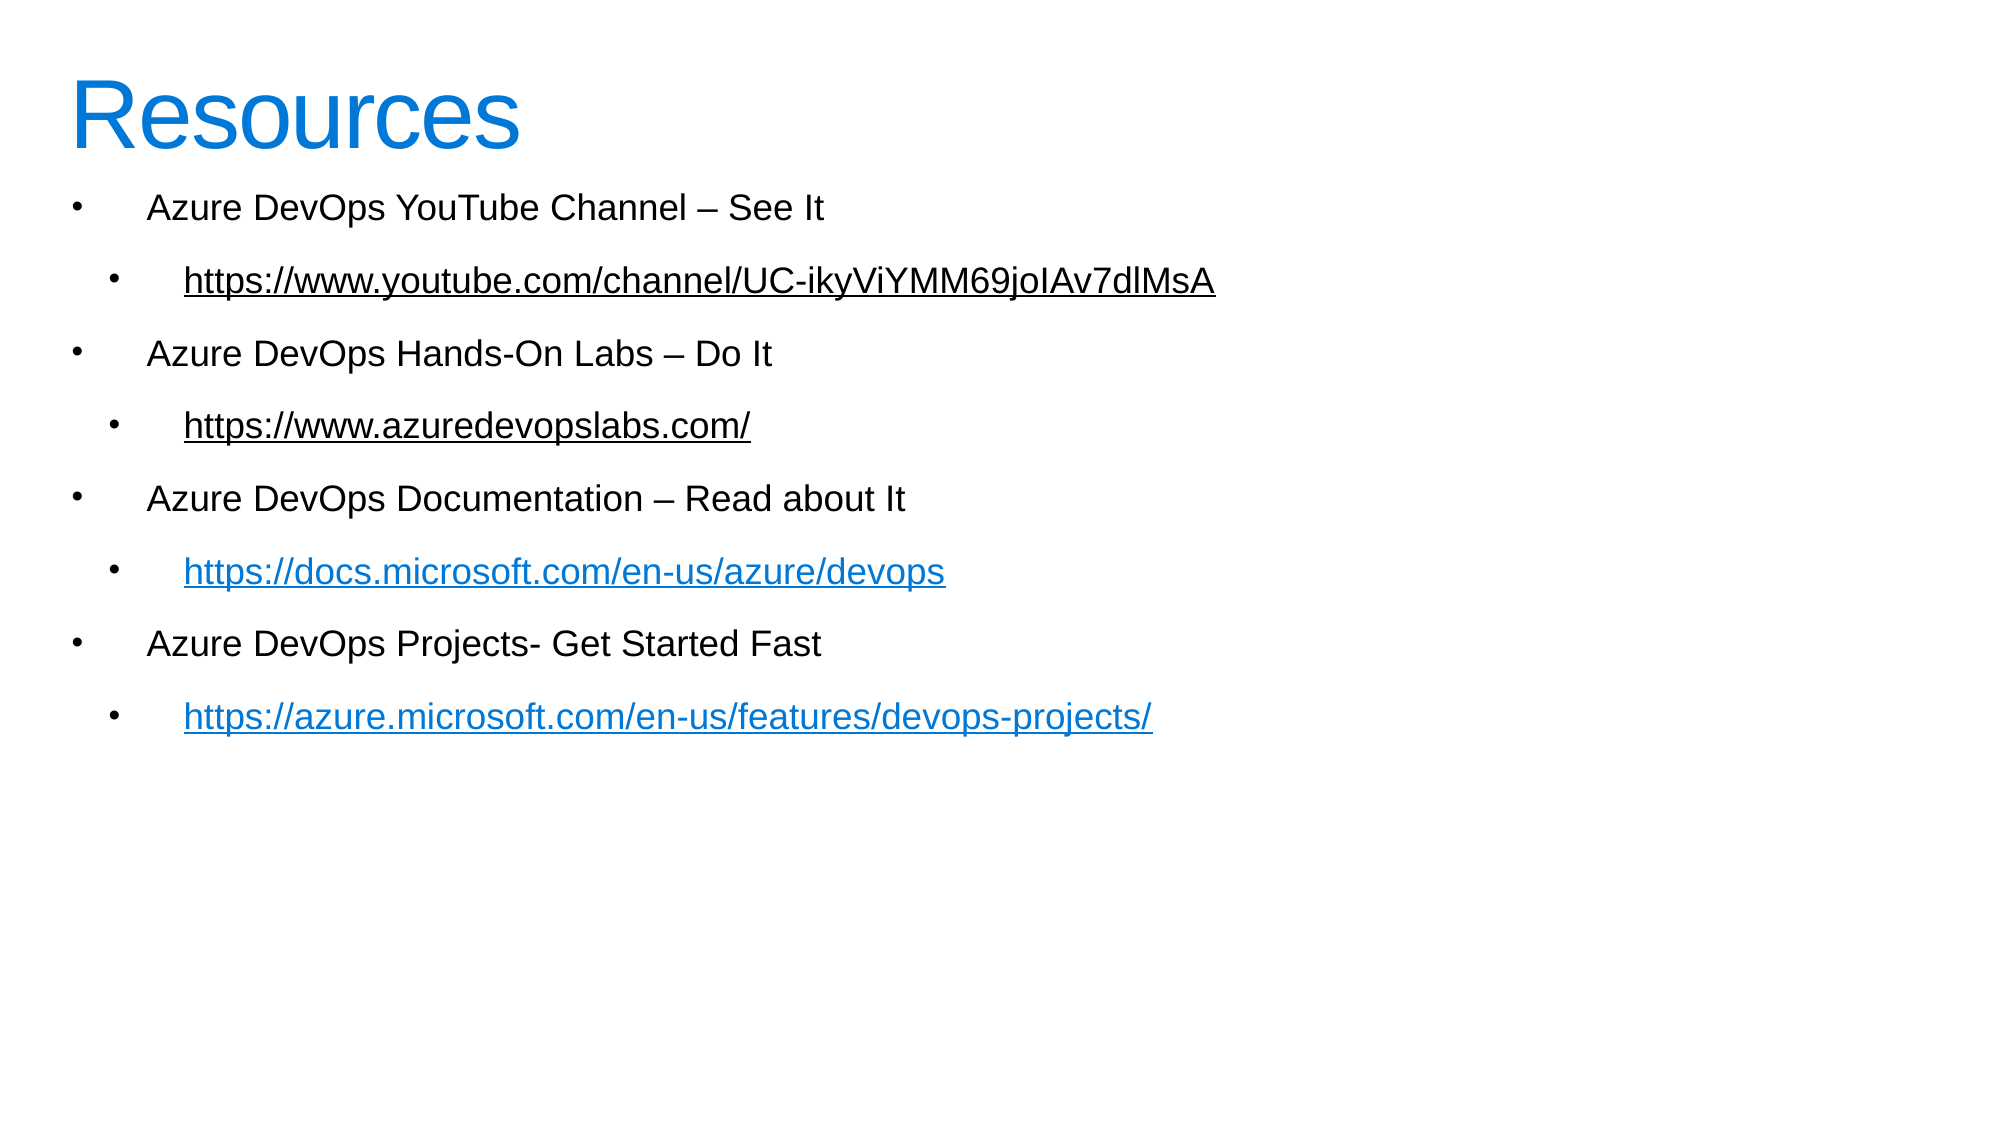

# Resources
Azure DevOps YouTube Channel – See It
https://www.youtube.com/channel/UC-ikyViYMM69joIAv7dlMsA
Azure DevOps Hands-On Labs – Do It
https://www.azuredevopslabs.com/
Azure DevOps Documentation – Read about It
https://docs.microsoft.com/en-us/azure/devops
Azure DevOps Projects- Get Started Fast
https://azure.microsoft.com/en-us/features/devops-projects/